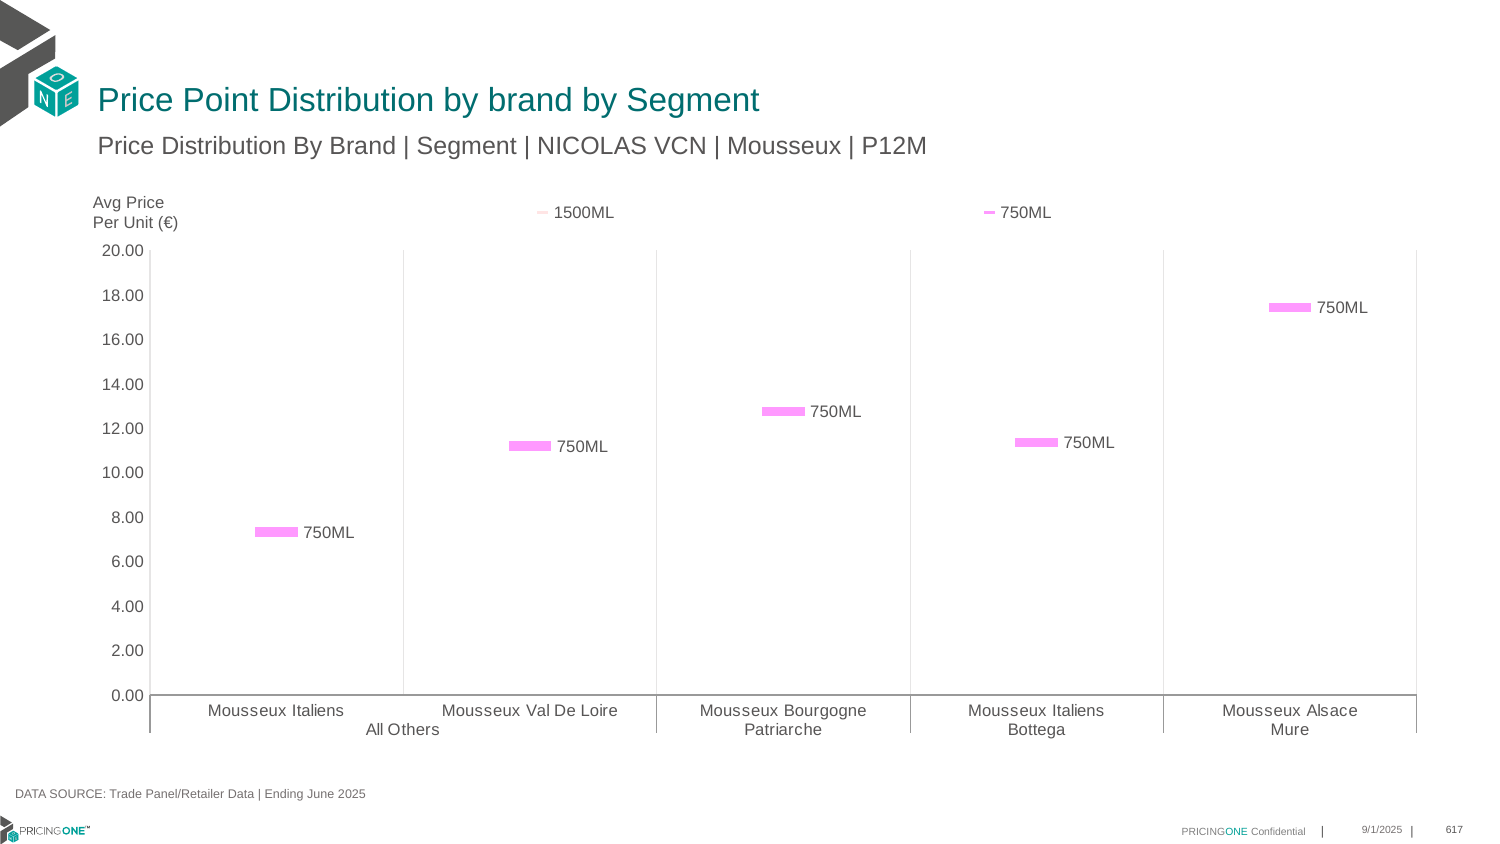

# Price Point Distribution by brand by Segment
Price Distribution By Brand | Segment | NICOLAS VCN | Mousseux | P12M

### Chart

| Category | 1500ML | 750ML |
|---|---|---|
| Mousseux Italiens | None | 7.3244 |
| Mousseux Val De Loire | None | 11.1979 |
| Mousseux Bourgogne | None | 12.7451 |
| Mousseux Italiens | None | 11.3698 |
| Mousseux Alsace | None | 17.4188 |
Avg Price
Per Unit (€)
DATA SOURCE: Trade Panel/Retailer Data | Ending June 2025
9/1/2025
617